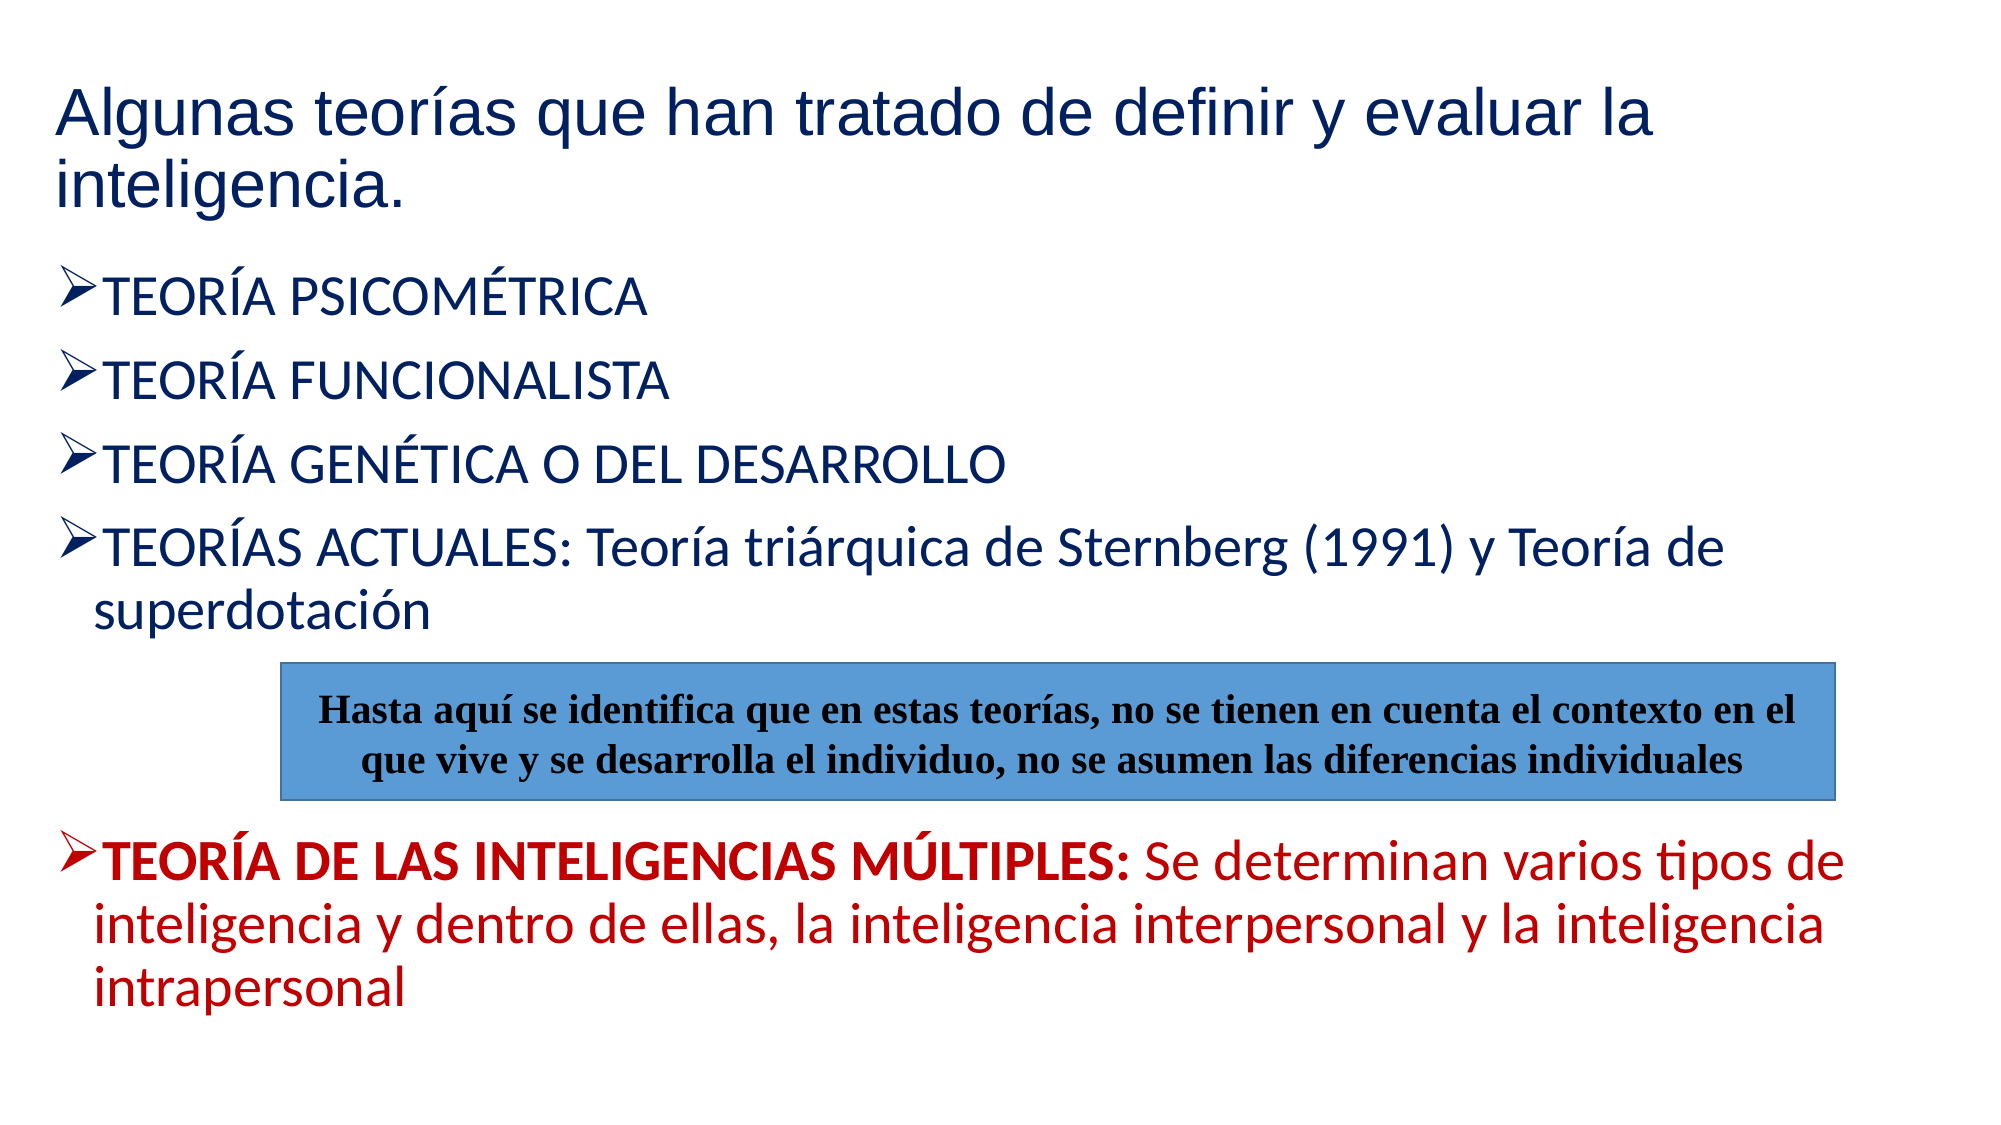

# Algunas teorías que han tratado de definir y evaluar la inteligencia.
TEORÍA PSICOMÉTRICA
TEORÍA FUNCIONALISTA
TEORÍA GENÉTICA O DEL DESARROLLO
TEORÍAS ACTUALES: Teoría triárquica de Sternberg (1991) y Teoría de superdotación

TEORÍA DE LAS INTELIGENCIAS MÚLTIPLES: Se determinan varios tipos de inteligencia y dentro de ellas, la inteligencia interpersonal y la inteligencia intrapersonal
Hasta aquí se identifica que en estas teorías, no se tienen en cuenta el contexto en el que vive y se desarrolla el individuo, no se asumen las diferencias individuales